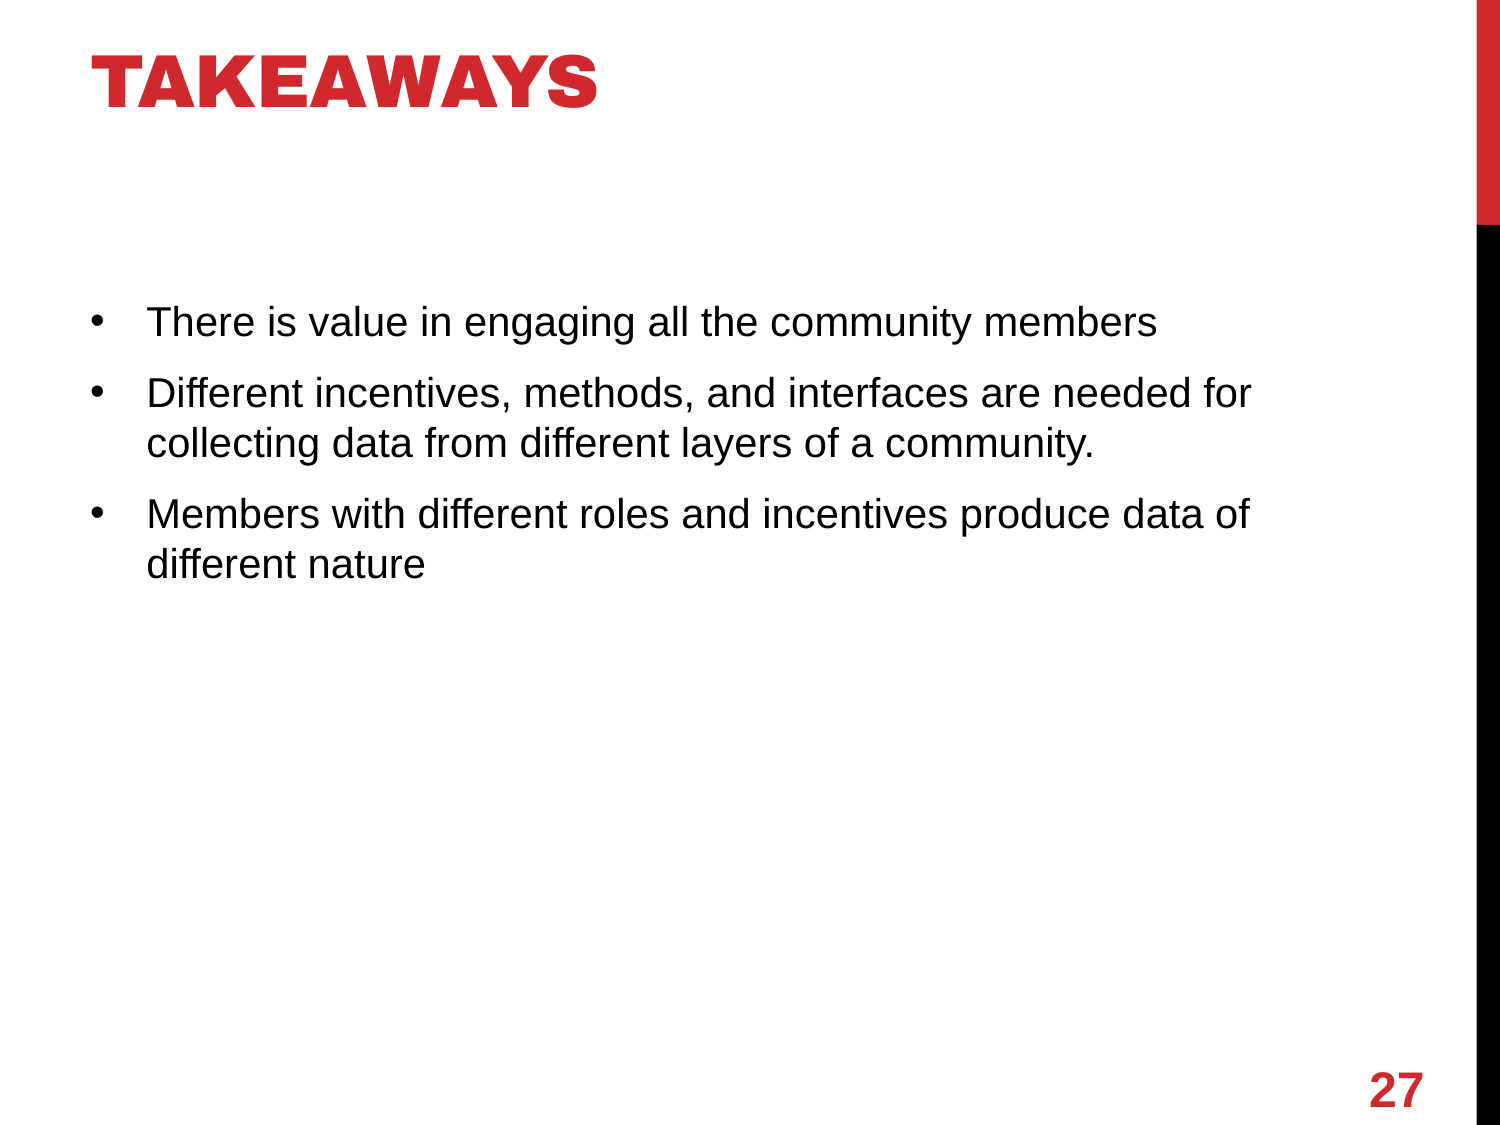

# TAKEAWAYS
There is value in engaging all the community members
Different incentives, methods, and interfaces are needed for collecting data from different layers of a community.
Members with different roles and incentives produce data of different nature
27